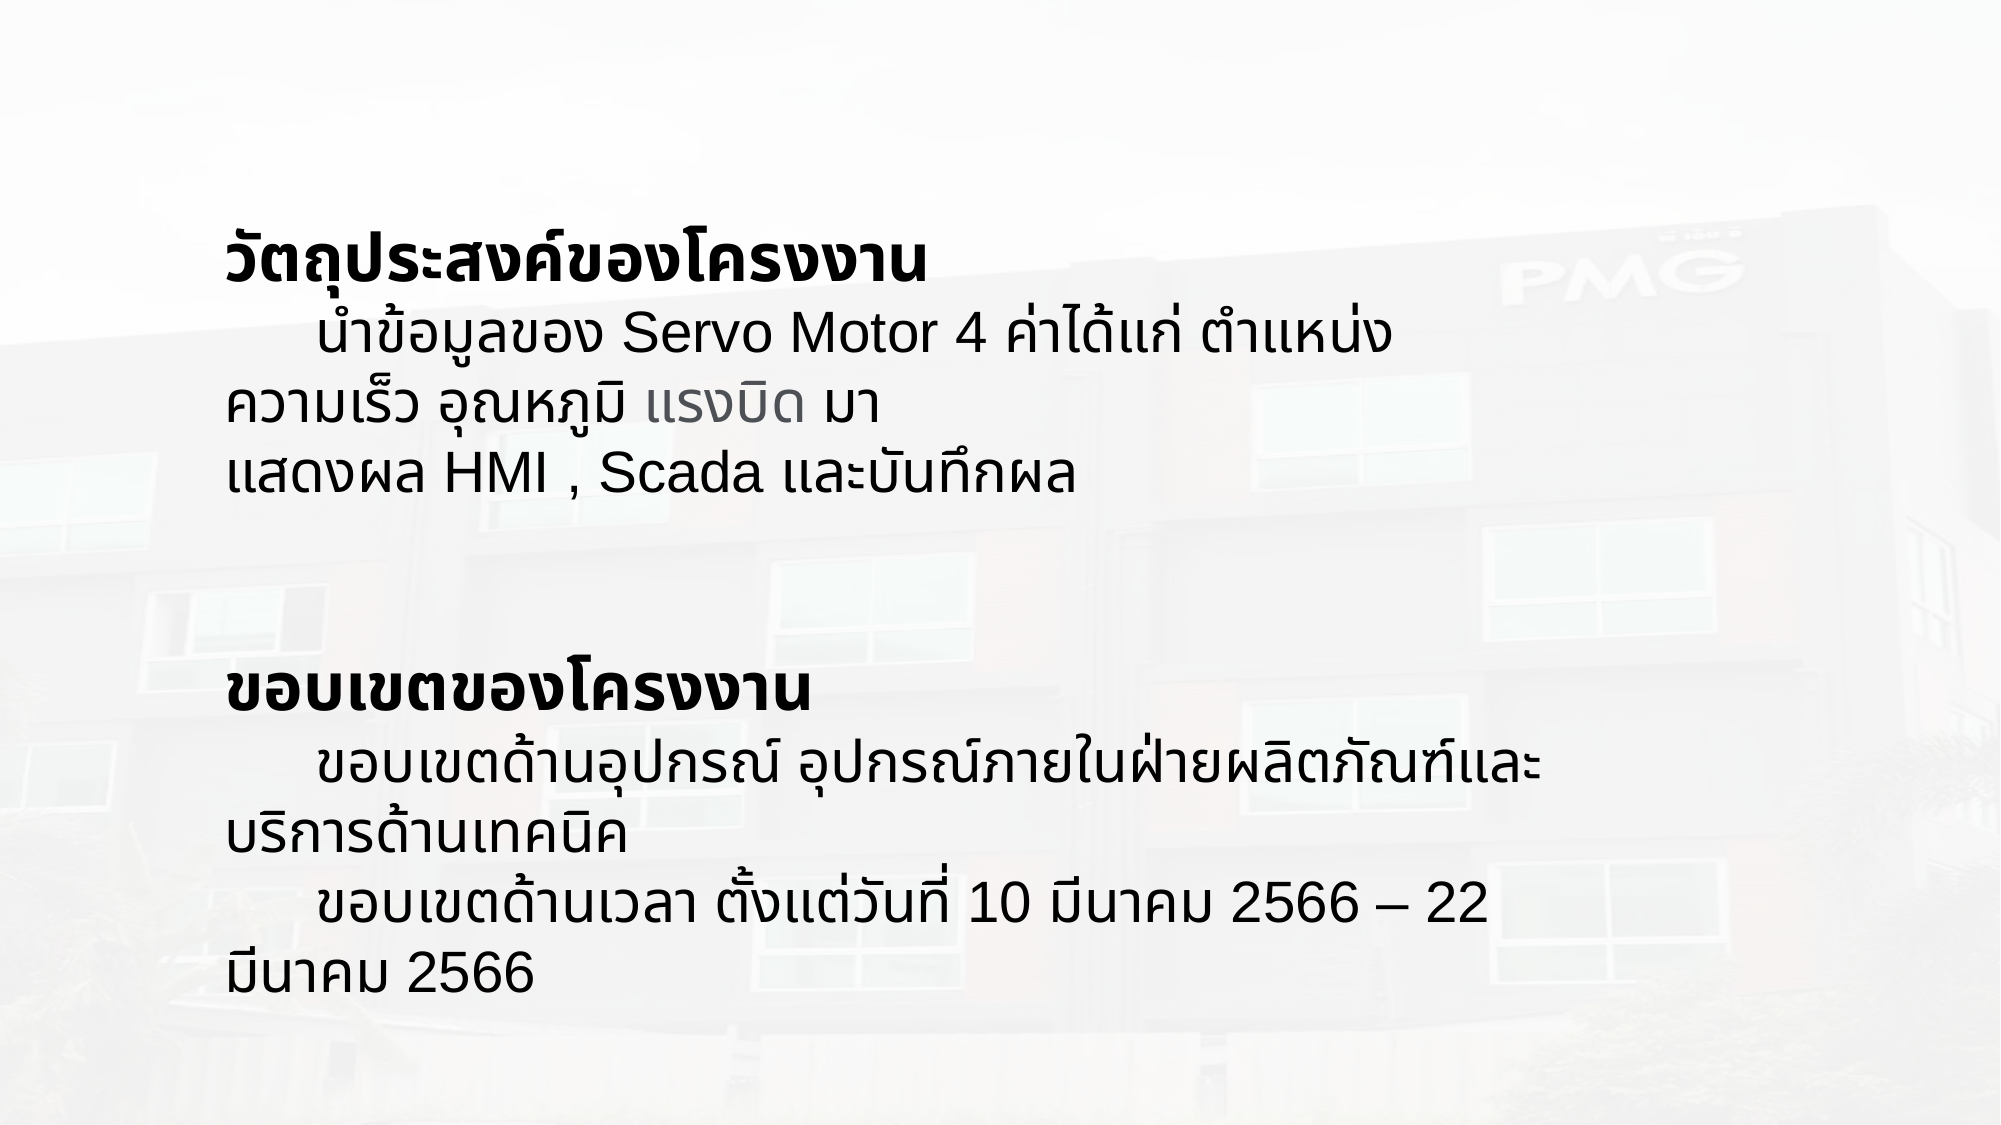

วัตถุประสงค์ของโครงงาน
      นำข้อมูลของ Servo Motor 4 ค่าได้แก่ ตำแหน่ง ความเร็ว อุณหภูมิ แรงบิด มา
แสดงผล HMI , Scada และบันทึกผล

ขอบเขตของโครงงาน
      ขอบเขตด้านอุปกรณ์ อุปกรณ์ภายในฝ่ายผลิตภัณฑ์และบริการด้านเทคนิค
      ขอบเขตด้านเวลา ตั้งแต่วันที่ 10 มีนาคม 2566 – 22 มีนาคม 2566